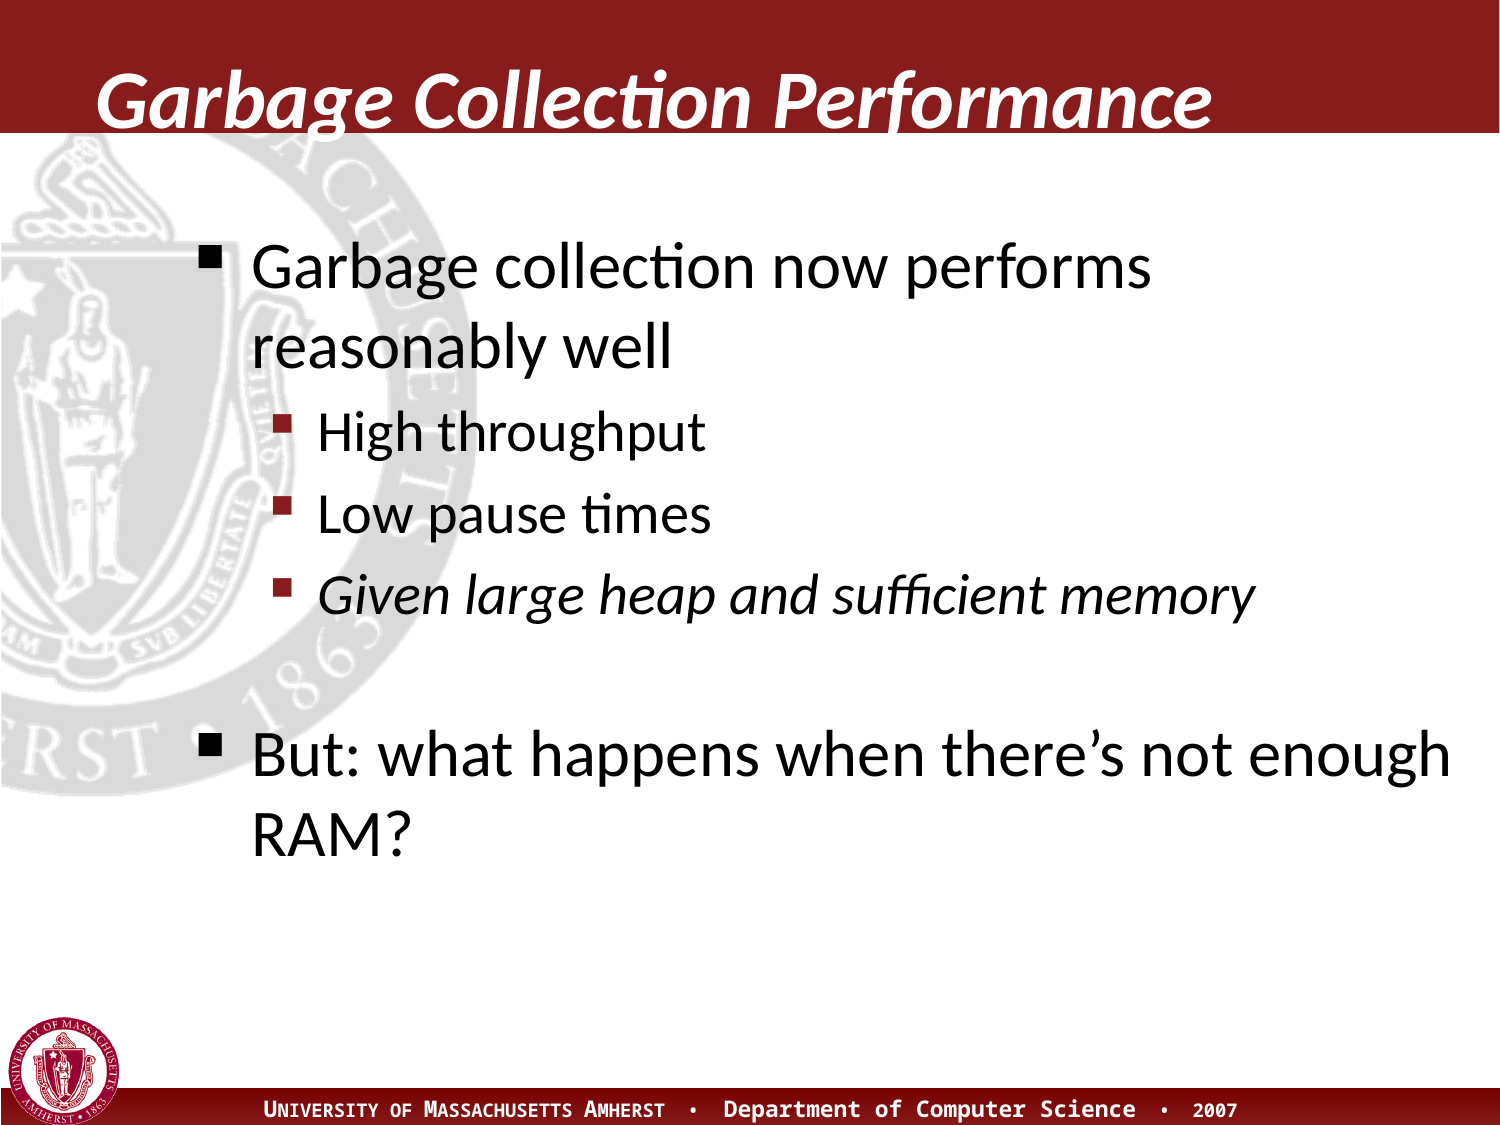

# Garbage Collection Performance
Garbage collection now performs reasonably well
High throughput
Low pause times
Given large heap and sufficient memory
But: what happens when there’s not enough RAM?